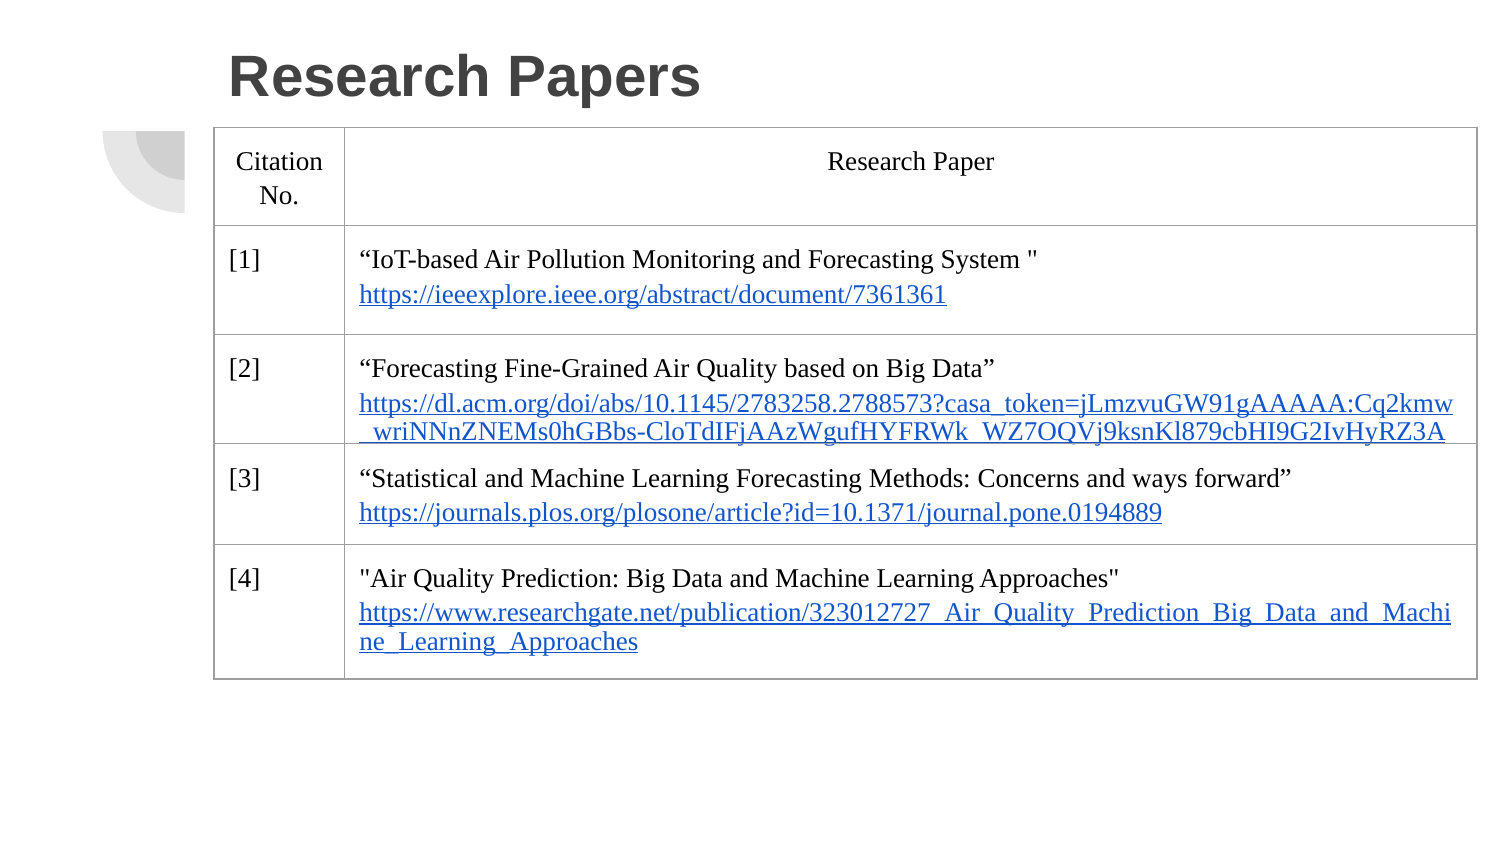

# Research Papers
| Citation No. | Research Paper |
| --- | --- |
| [1] | “IoT-based Air Pollution Monitoring and Forecasting System " https://ieeexplore.ieee.org/abstract/document/7361361 |
| [2] | “Forecasting Fine-Grained Air Quality based on Big Data” https://dl.acm.org/doi/abs/10.1145/2783258.2788573?casa\_token=jLmzvuGW91gAAAAA:Cq2kmw\_wriNNnZNEMs0hGBbs-CloTdIFjAAzWgufHYFRWk\_WZ7OQVj9ksnKl879cbHI9G2IvHyRZ3A |
| [3] | “Statistical and Machine Learning Forecasting Methods: Concerns and ways forward” https://journals.plos.org/plosone/article?id=10.1371/journal.pone.0194889 |
| [4] | "Air Quality Prediction: Big Data and Machine Learning Approaches" https://www.researchgate.net/publication/323012727\_Air\_Quality\_Prediction\_Big\_Data\_and\_Machine\_Learning\_Approaches |